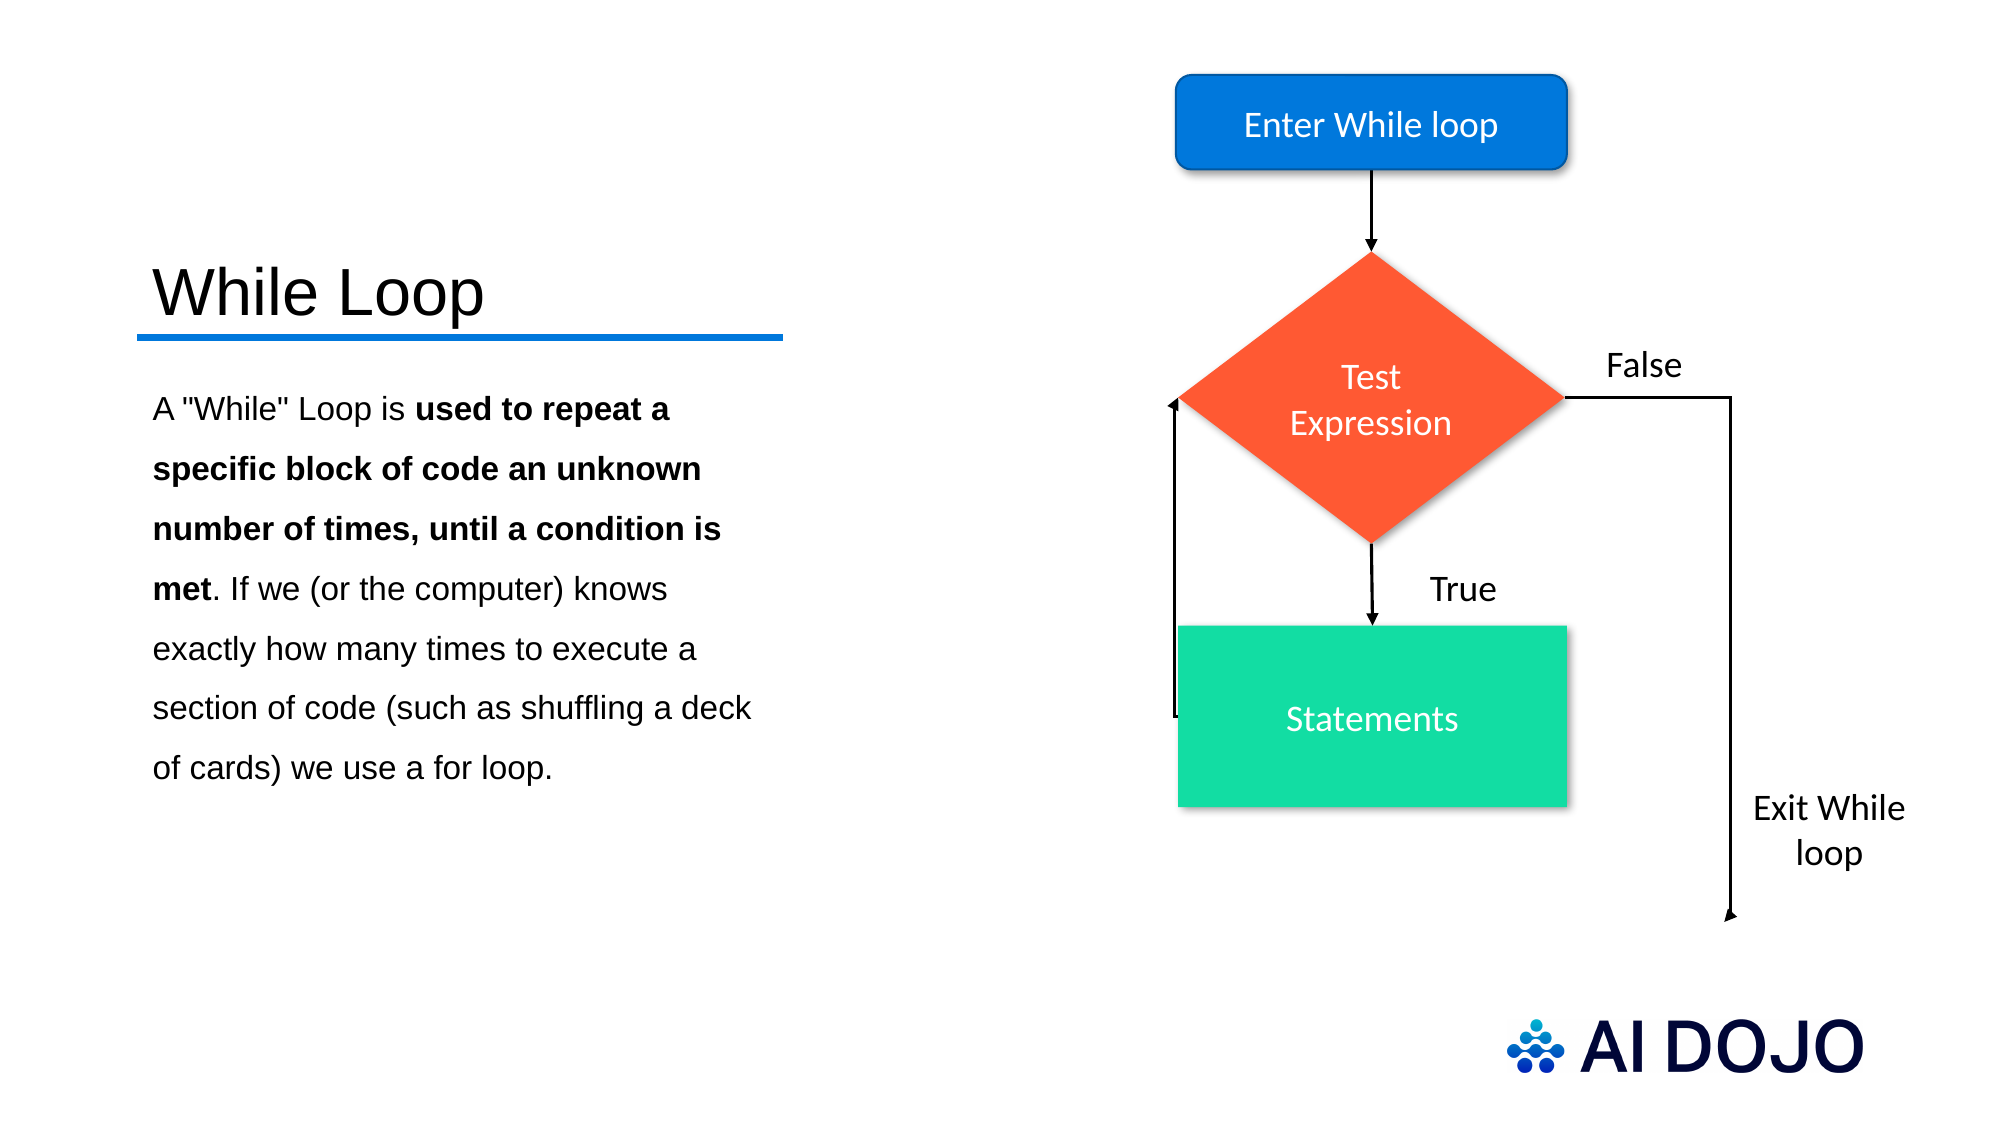

# While Loop
Enter While loop
Test Expression
False
A "While" Loop is used to repeat a specific block of code an unknown number of times, until a condition is met. If we (or the computer) knows exactly how many times to execute a section of code (such as shuffling a deck of cards) we use a for loop.
True
Statements
Exit While loop